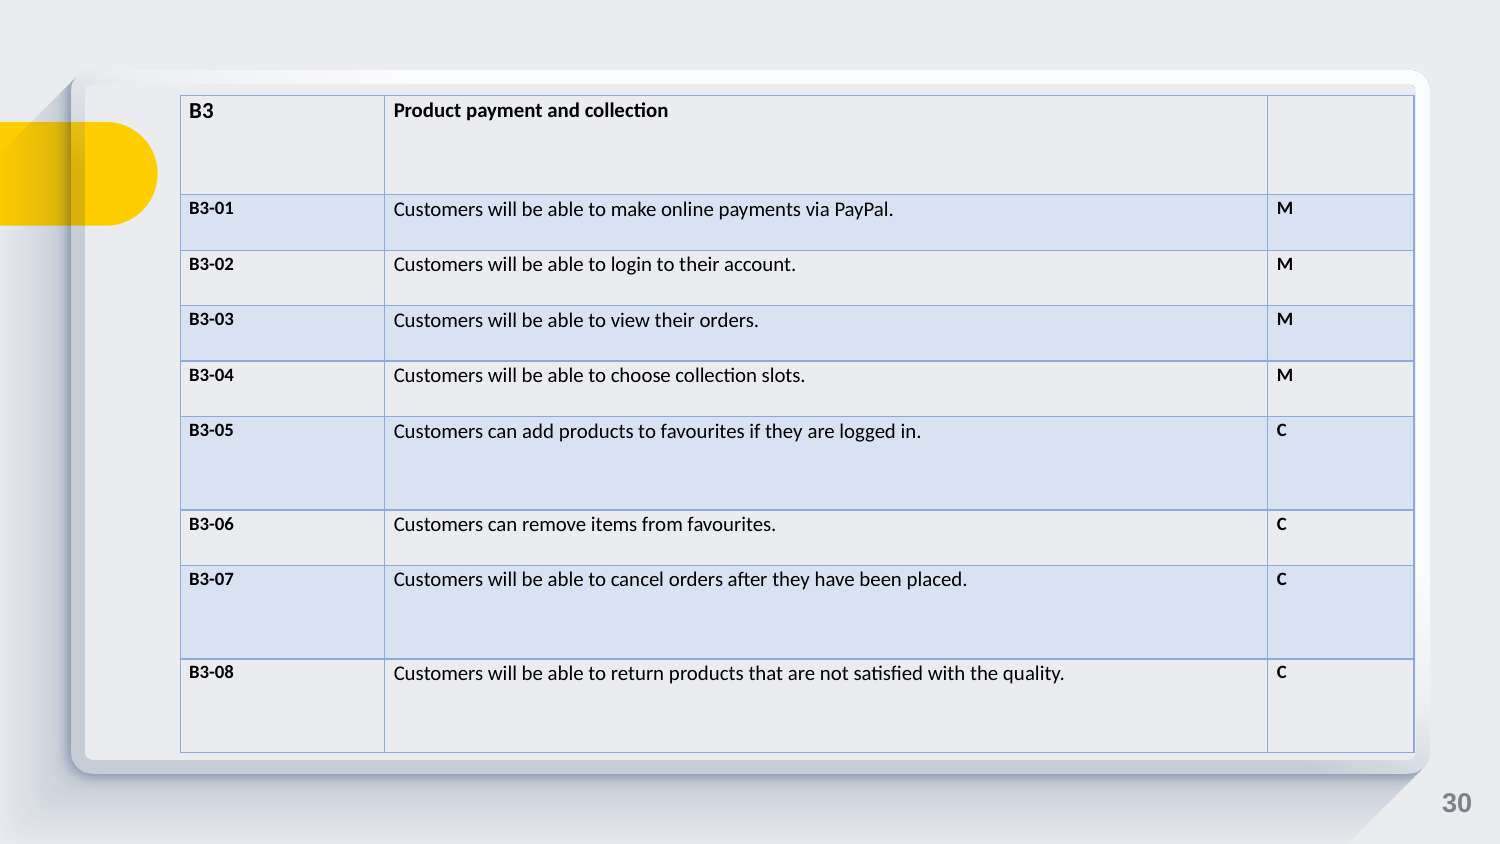

| B3 | Product payment and collection |  |
| --- | --- | --- |
| B3-01 | Customers will be able to make online payments via PayPal. | M |
| B3-02 | Customers will be able to login to their account. | M |
| B3-03 | Customers will be able to view their orders. | M |
| B3-04 | Customers will be able to choose collection slots. | M |
| B3-05 | Customers can add products to favourites if they are logged in. | C |
| B3-06 | Customers can remove items from favourites. | C |
| B3-07 | Customers will be able to cancel orders after they have been placed. | C |
| B3-08 | Customers will be able to return products that are not satisfied with the quality. | C |

30